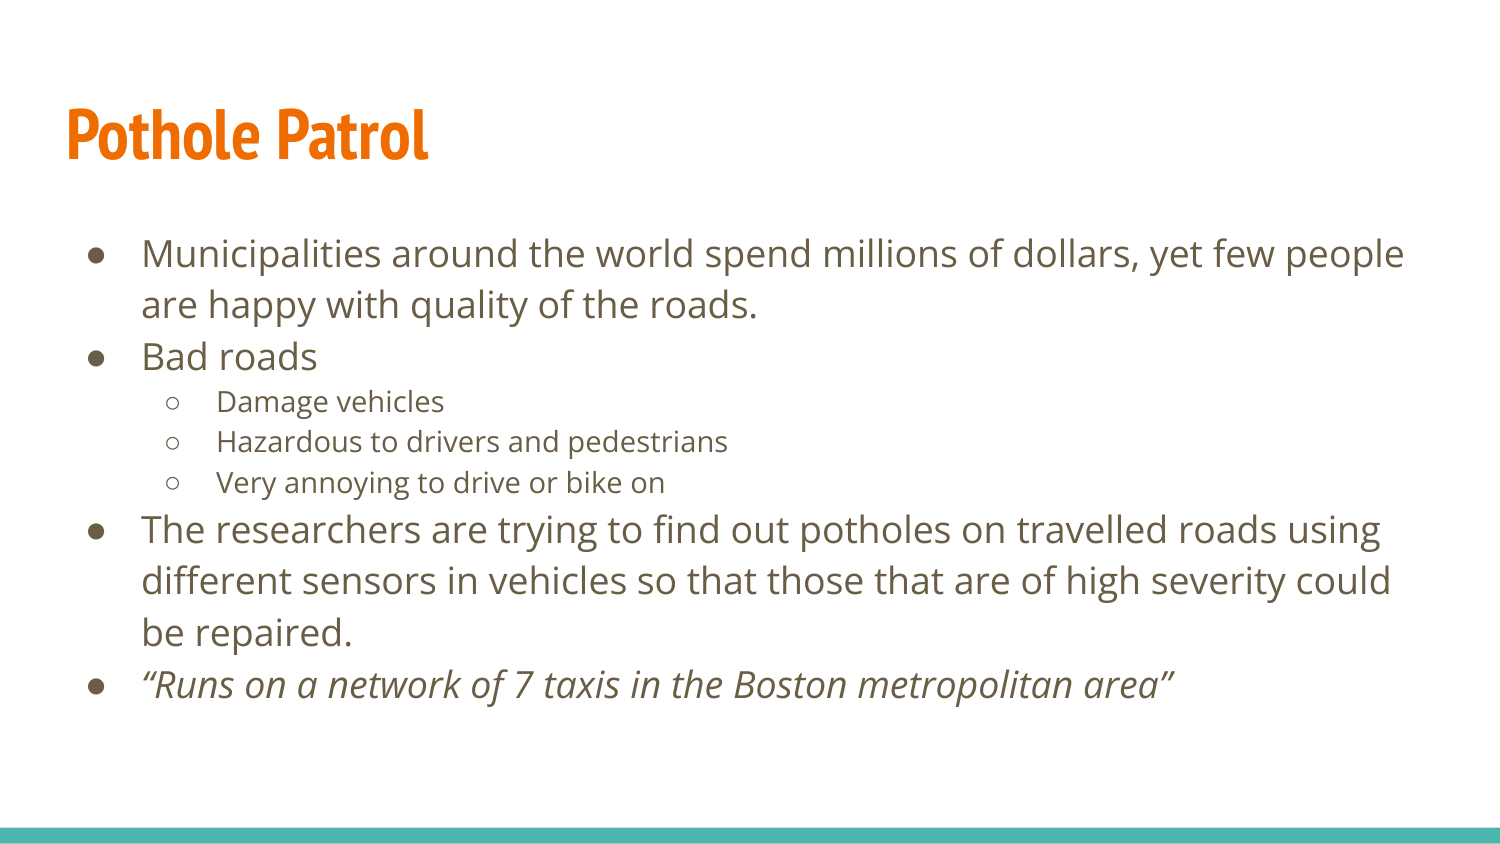

# Pothole Patrol
Municipalities around the world spend millions of dollars, yet few people are happy with quality of the roads.
Bad roads
Damage vehicles
Hazardous to drivers and pedestrians
Very annoying to drive or bike on
The researchers are trying to find out potholes on travelled roads using different sensors in vehicles so that those that are of high severity could be repaired.
“Runs on a network of 7 taxis in the Boston metropolitan area”